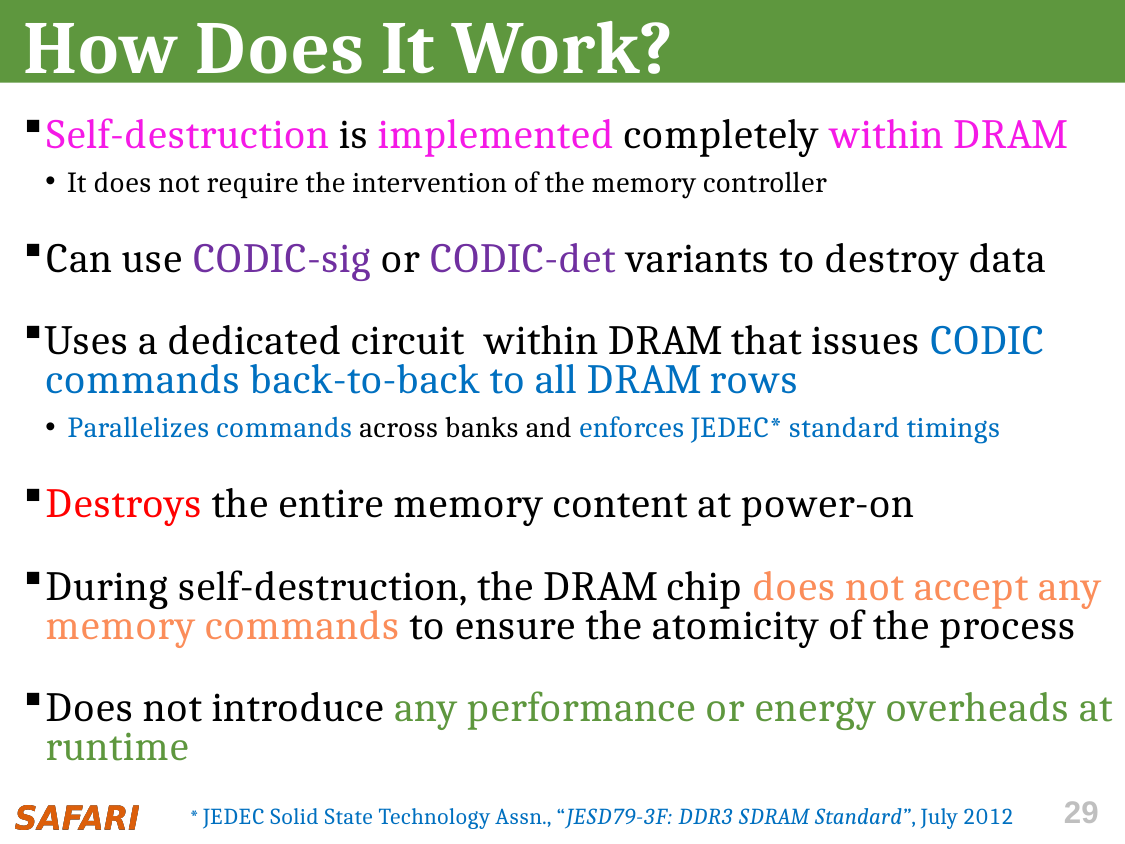

# How Does It Work?
Self-destruction is implemented completely within DRAM
It does not require the intervention of the memory controller

Can use CODIC-sig or CODIC-det variants to destroy data

Uses a dedicated circuit  within DRAM that issues CODIC commands back-to-back to all DRAM rows
Parallelizes commands across banks and enforces JEDEC* standard timings

Destroys the entire memory content at power-on

During self-destruction, the DRAM chip does not accept any memory commands to ensure the atomicity of the process

Does not introduce any performance or energy overheads at runtime
* JEDEC Solid State Technology Assn., “JESD79-3F: DDR3 SDRAM Standard”, July 2012

29